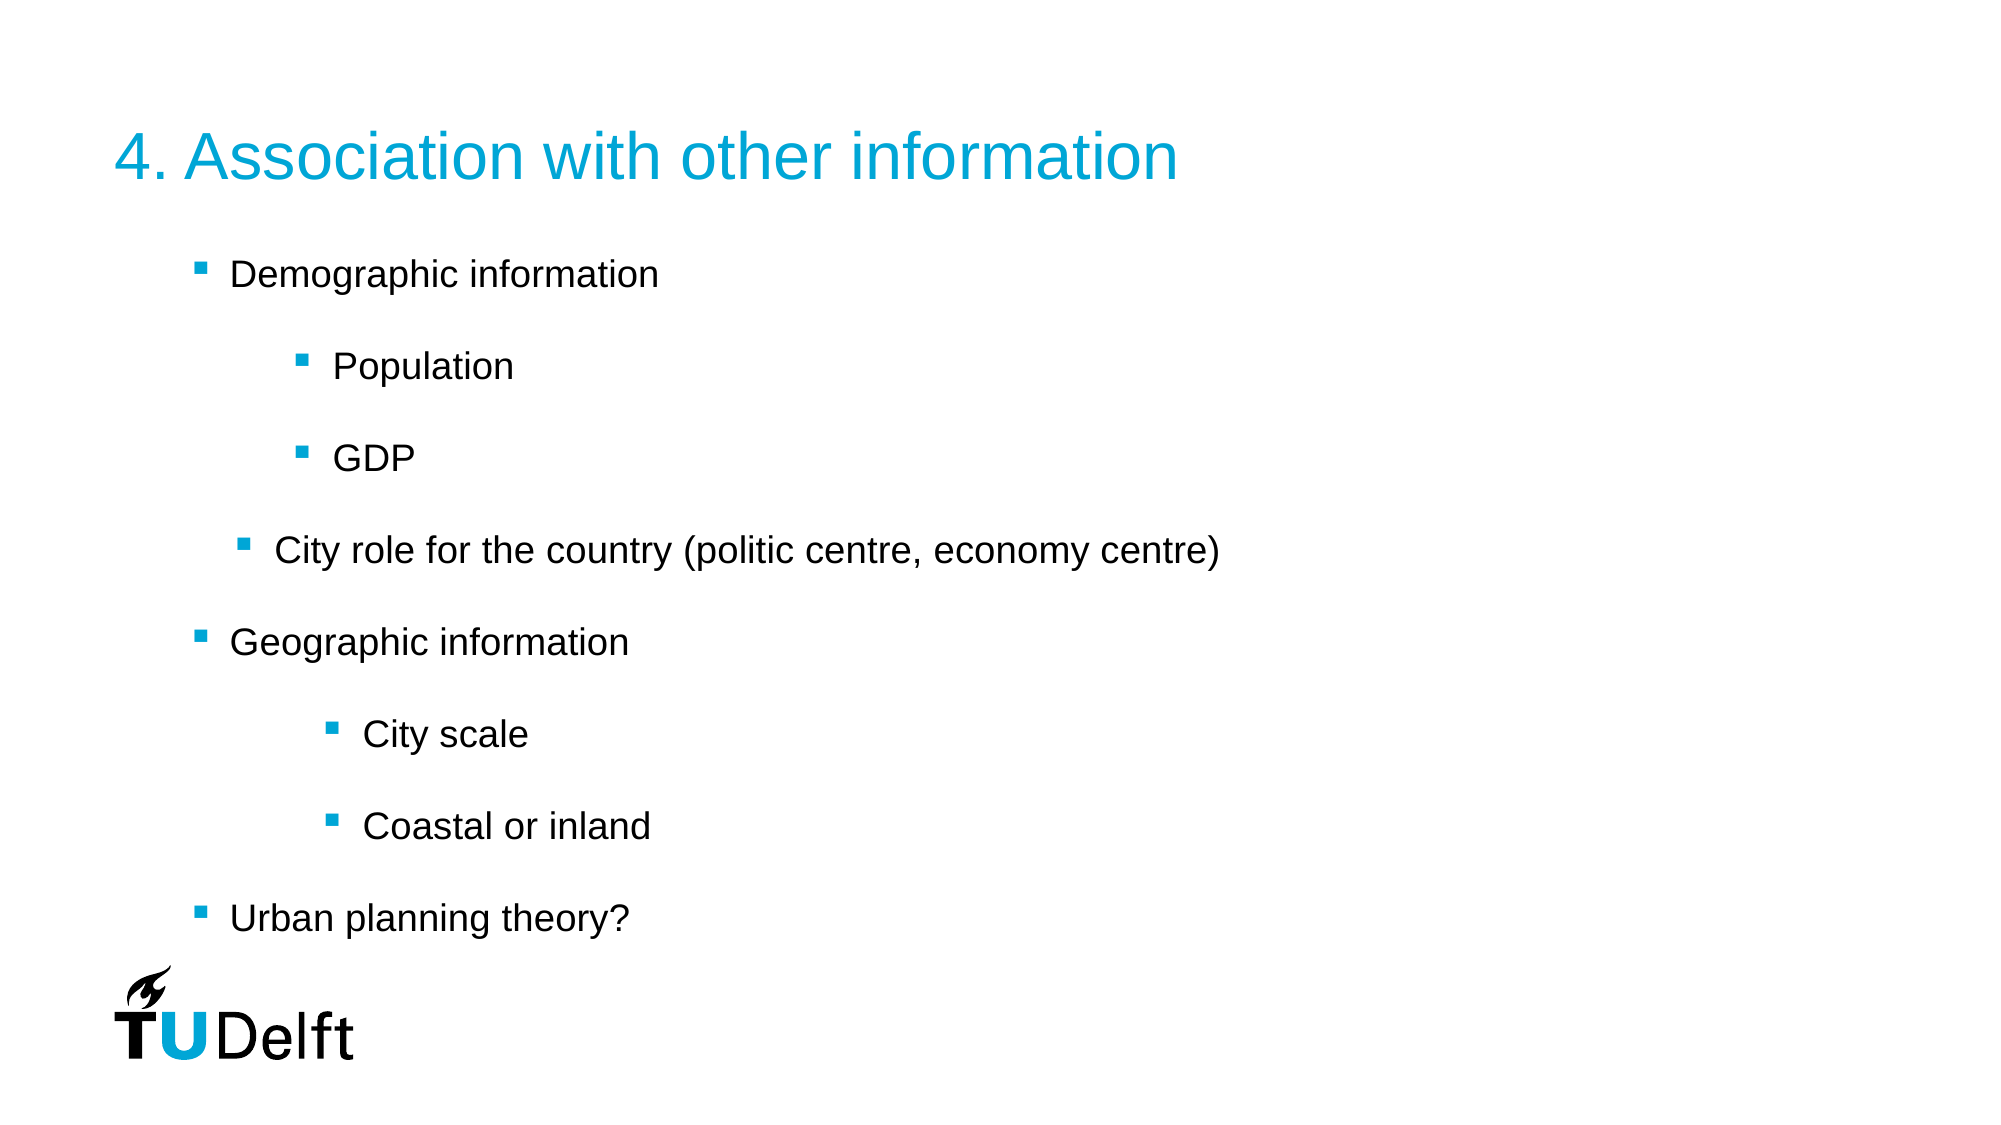

# 4. Association with other information
Demographic information
Population
GDP
City role for the country (politic centre, economy centre)
Geographic information
City scale
Coastal or inland
Urban planning theory?